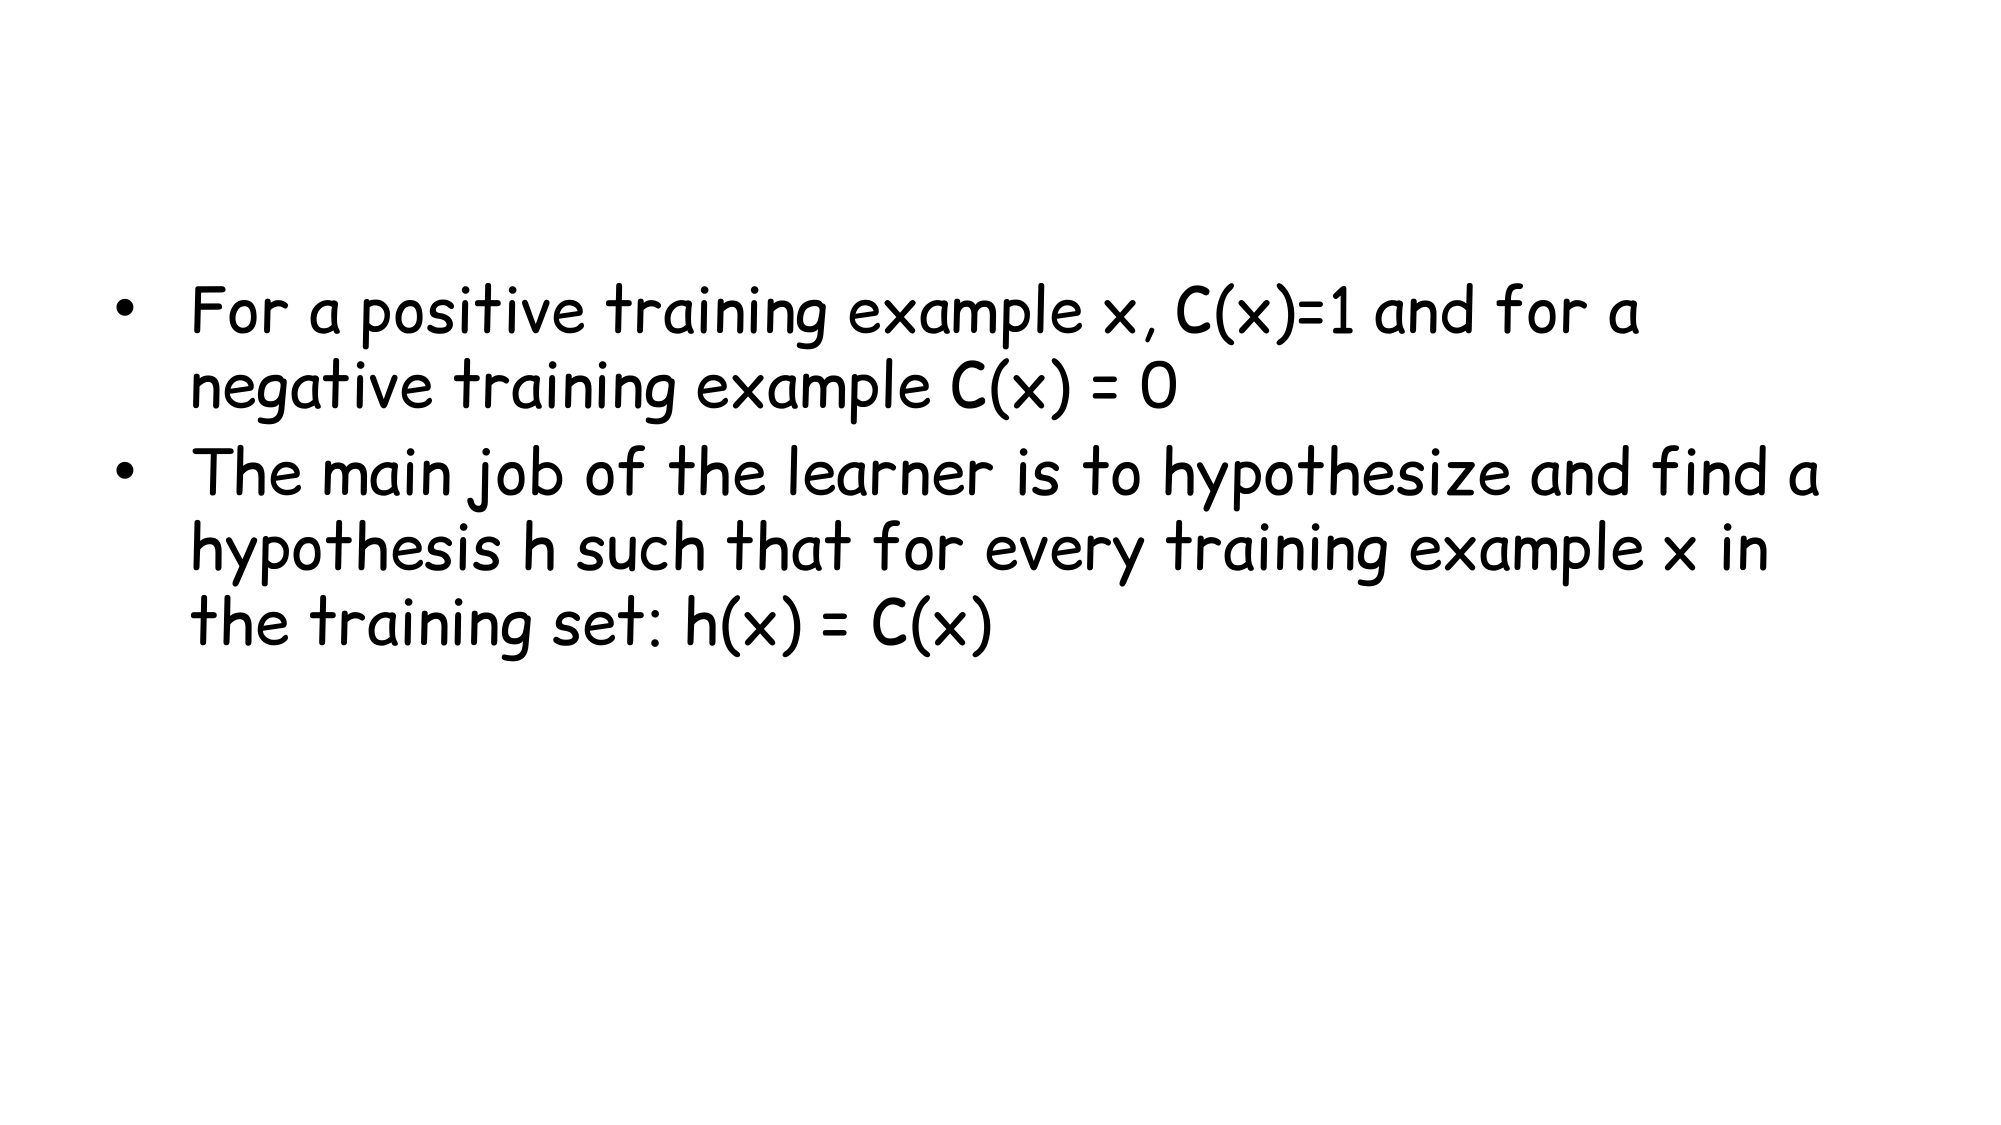

#
For a positive training example x, C(x)=1 and for a negative training example C(x) = 0
The main job of the learner is to hypothesize and find a hypothesis h such that for every training example x in the training set: h(x) = C(x)